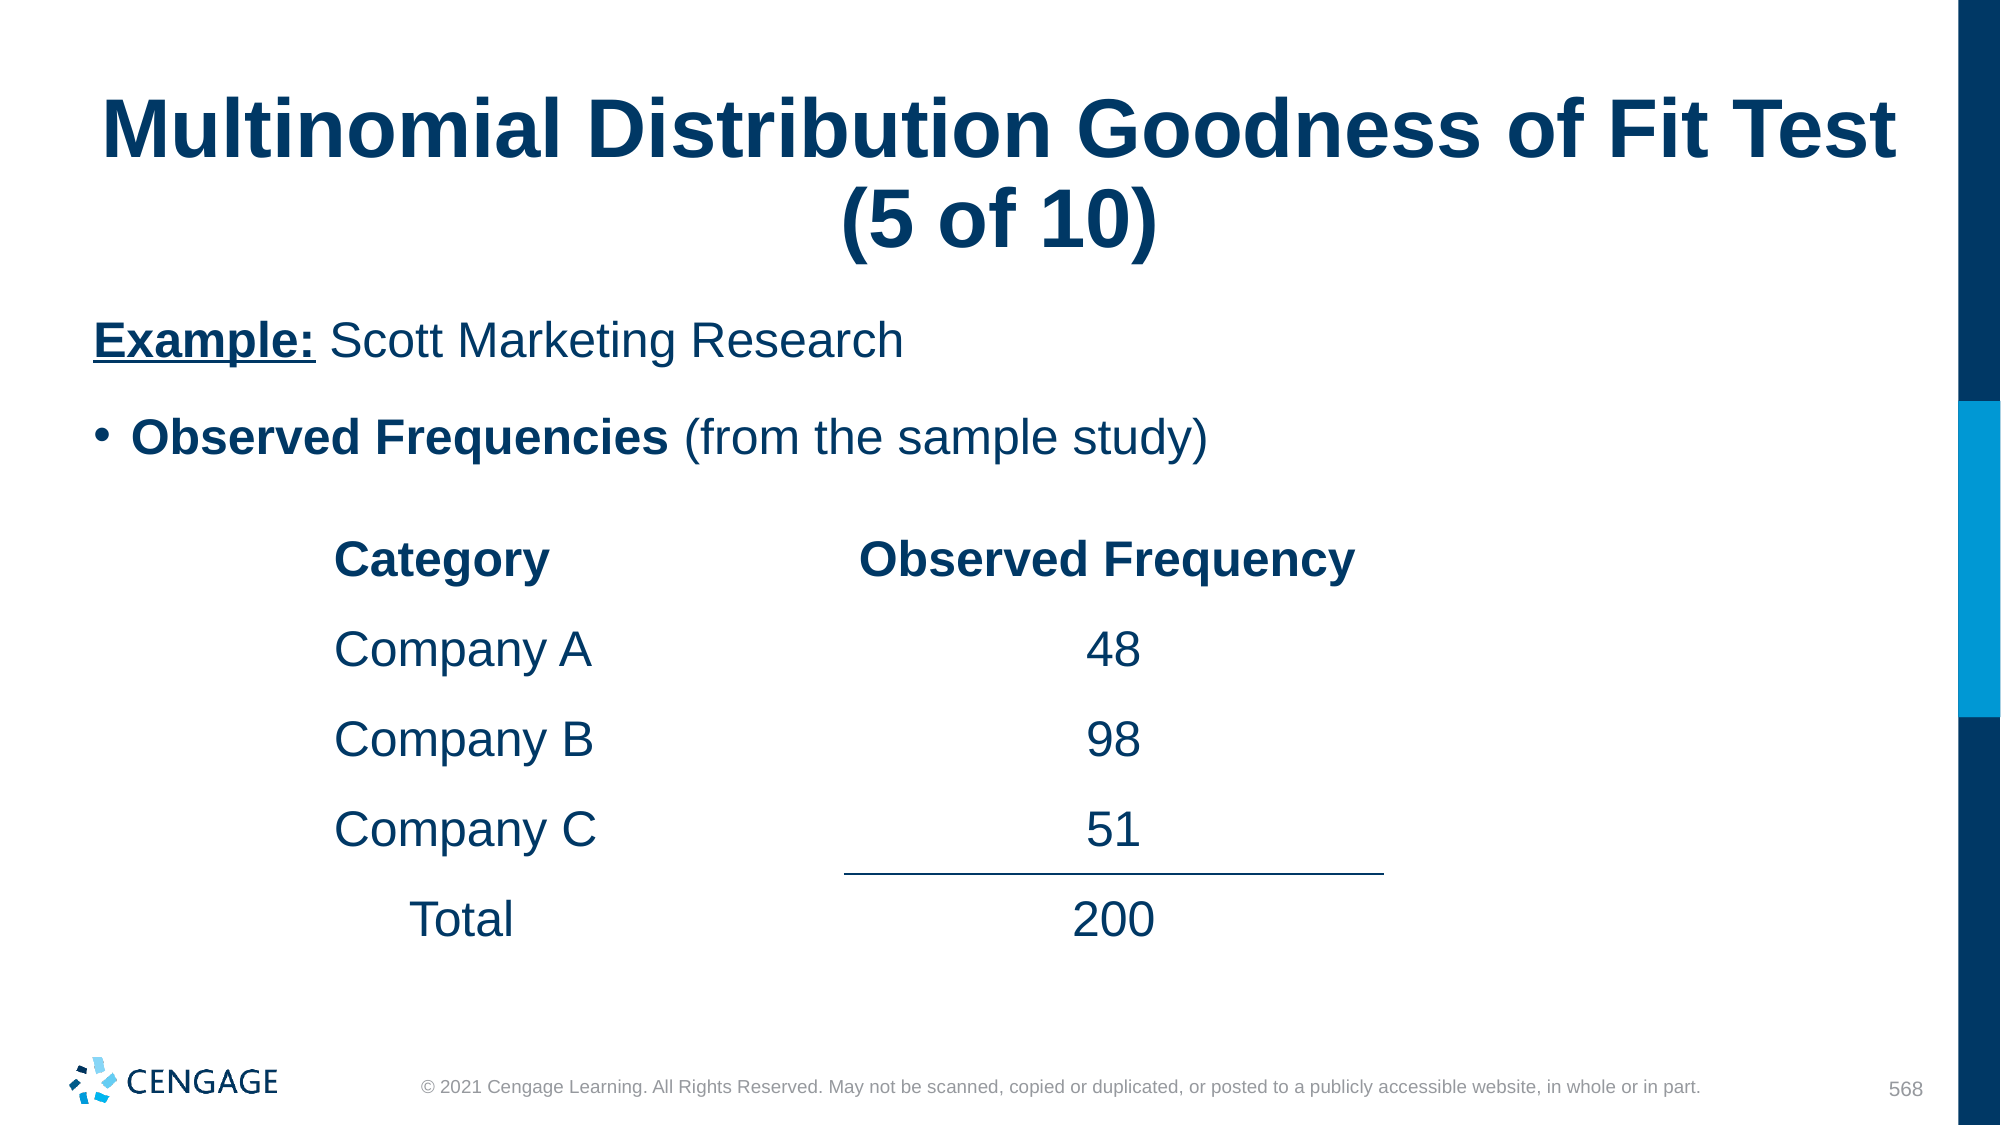

# Multinomial Distribution Goodness of Fit Test (5 of 10)
Example: Scott Marketing Research
Observed Frequencies (from the sample study)
| Category | Observed Frequency |
| --- | --- |
| Company A | 48 |
| Company B | 98 |
| Company C | 51 |
| Total | 200 |